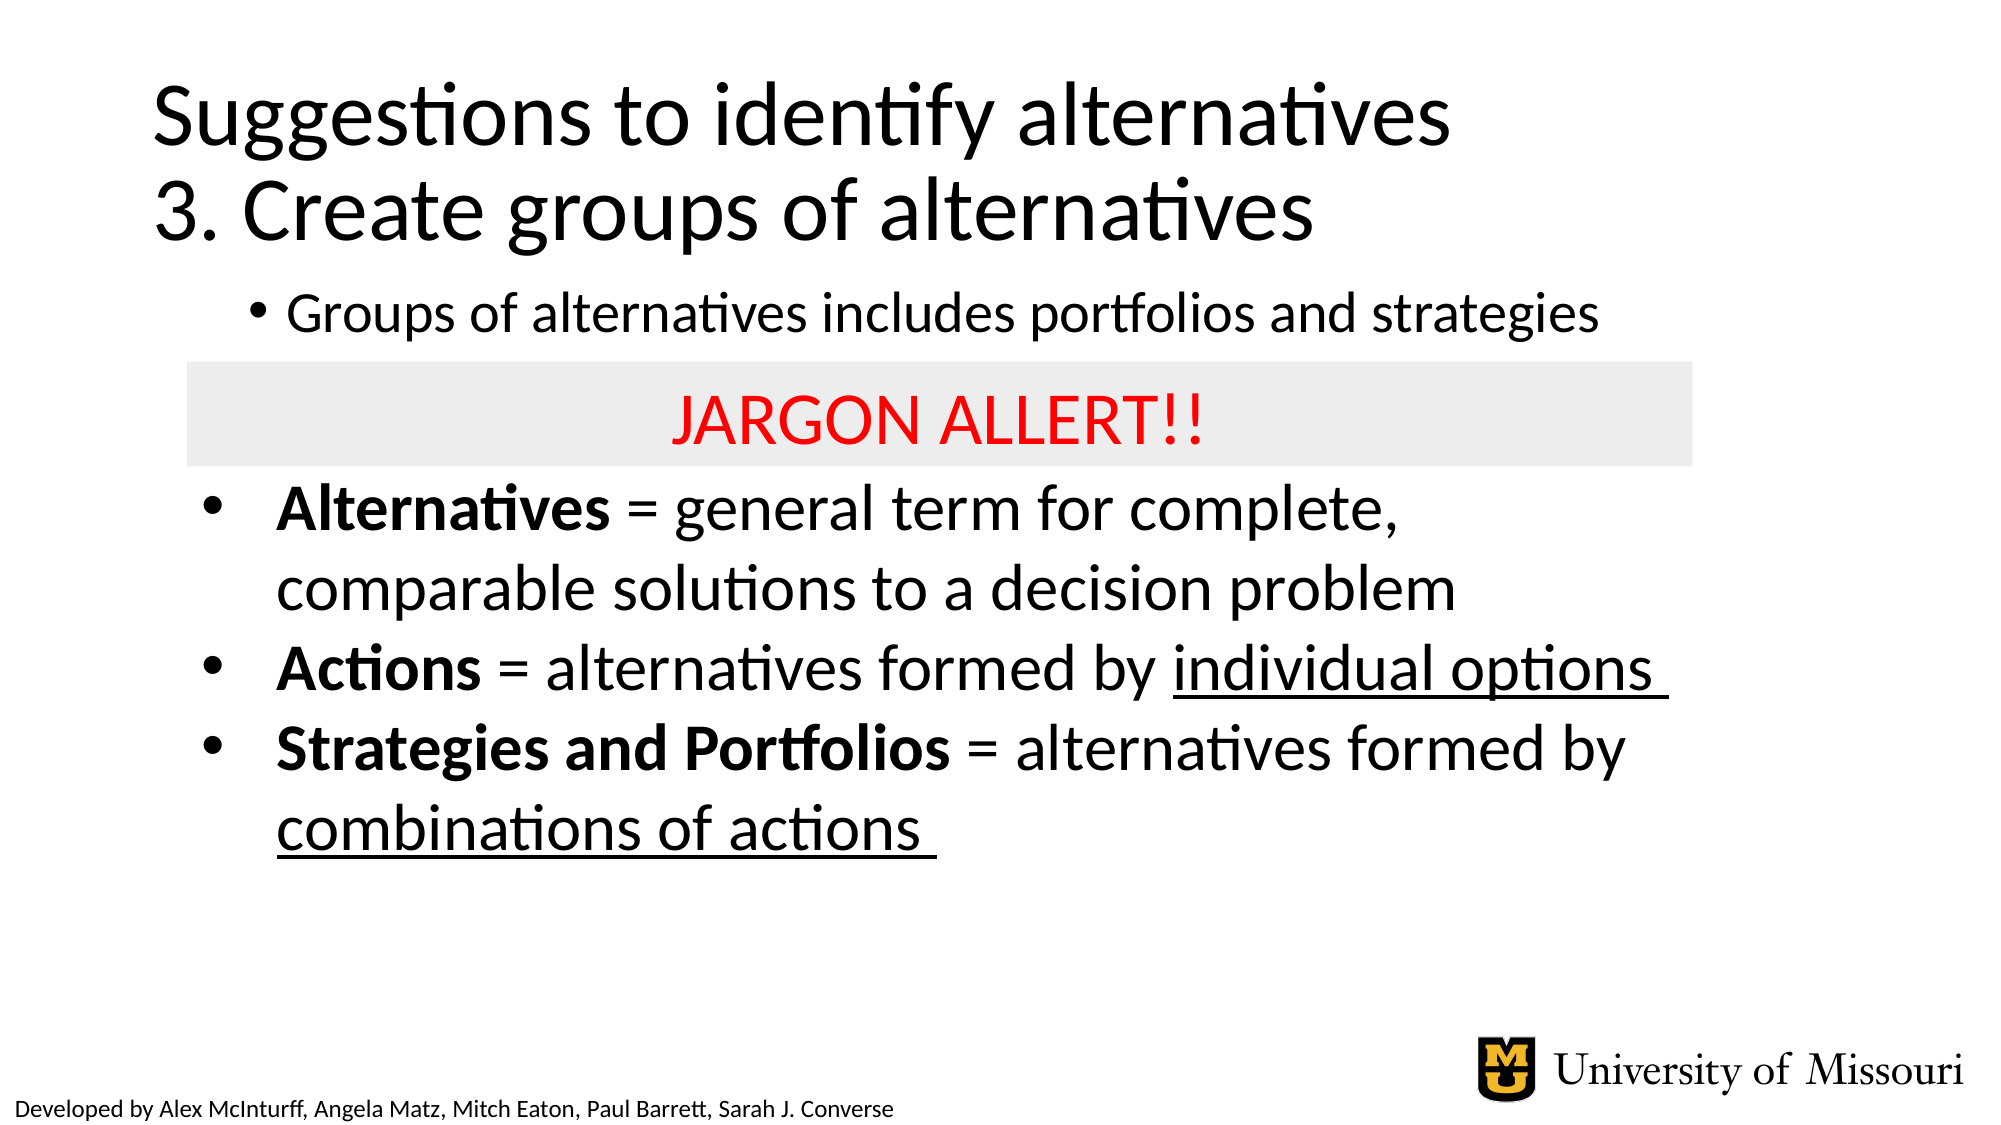

Suggestions to identify alternatives
# 3. Create groups of alternatives
Groups of alternatives includes portfolios and strategies

JARGON ALLERT!!
Alternatives = general term for complete, comparable solutions to a decision problem
Actions = alternatives formed by individual options
Strategies and Portfolios = alternatives formed by combinations of actions
Developed by Alex McInturff, Angela Matz, Mitch Eaton, Paul Barrett, Sarah J. Converse